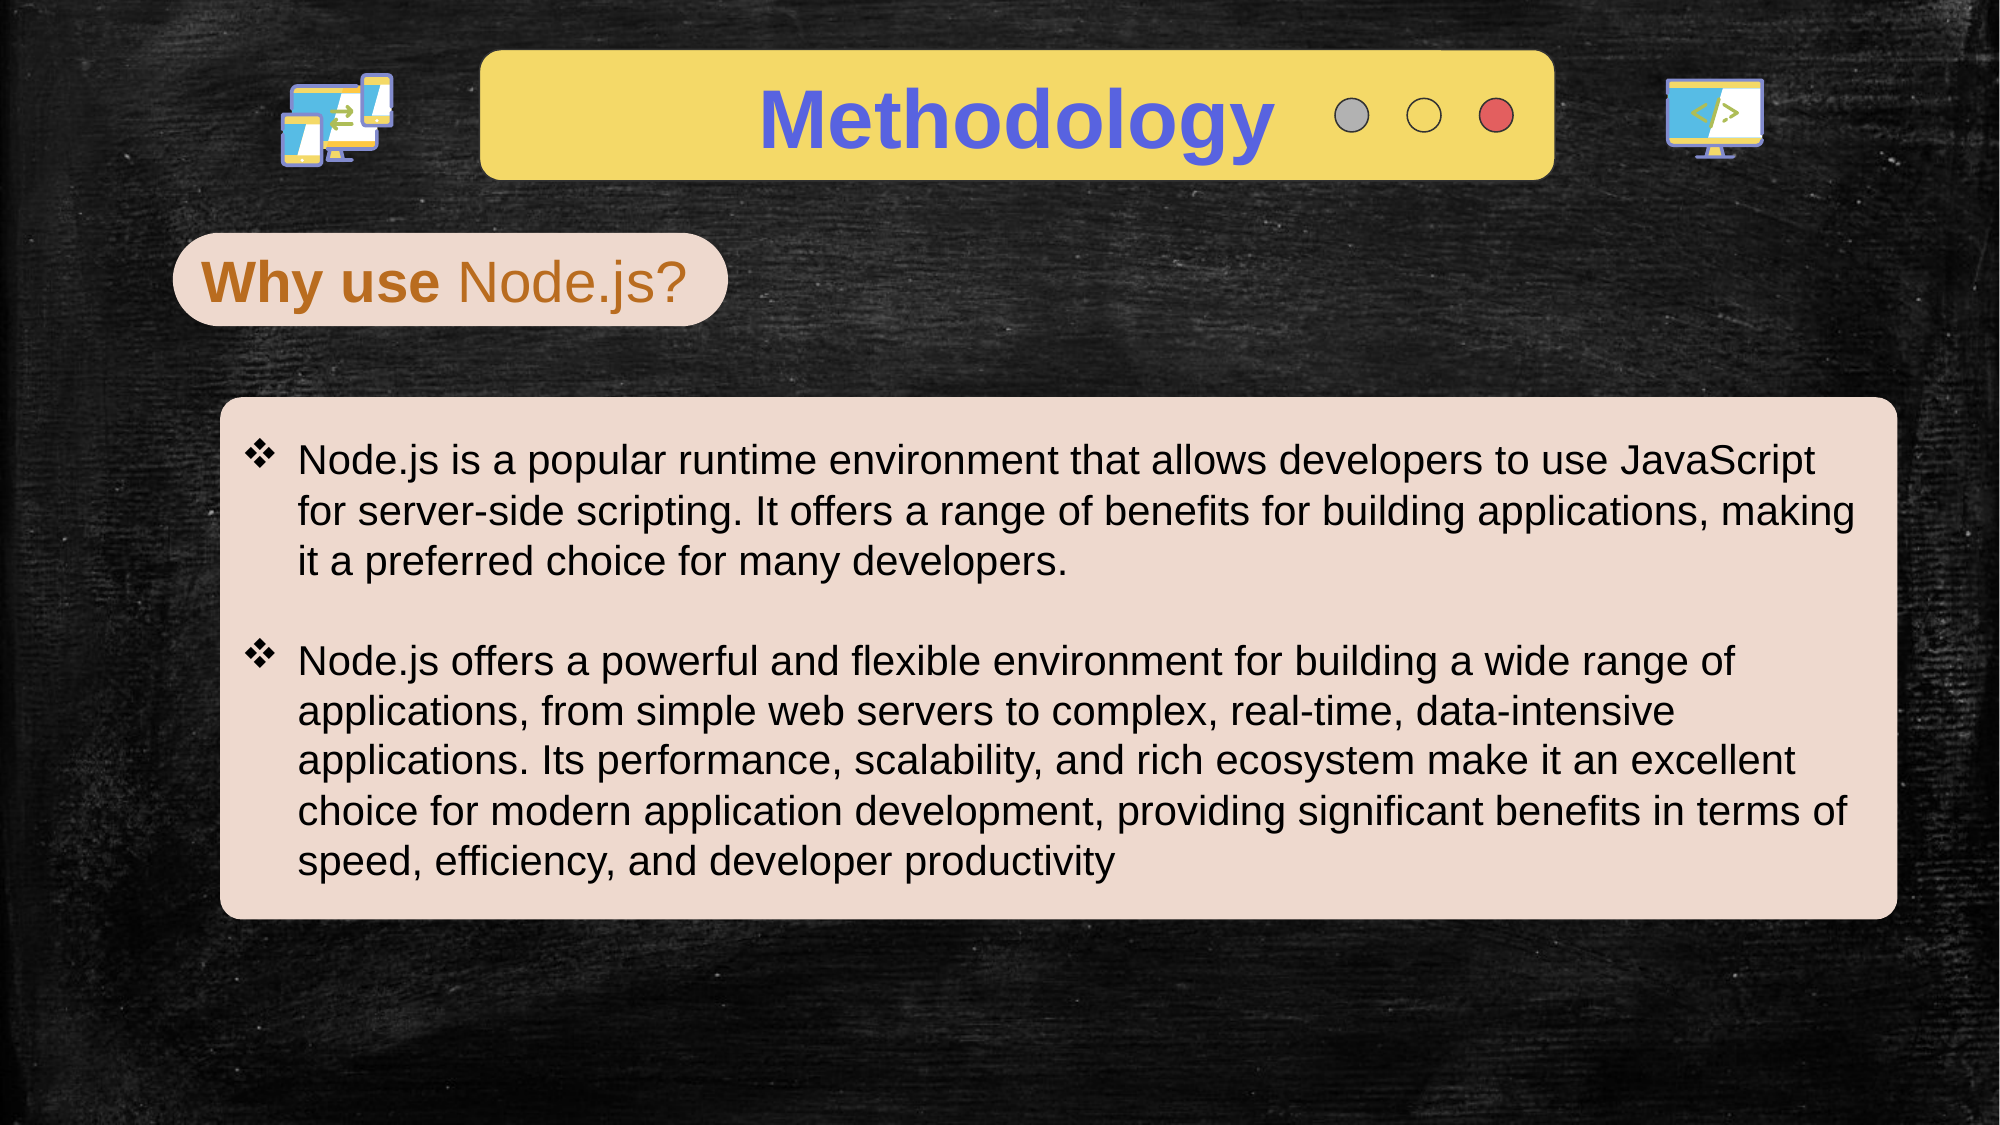

Methodology

Why use Node.js?
Node.js is a popular runtime environment that allows developers to use JavaScript for server-side scripting. It offers a range of benefits for building applications, making it a preferred choice for many developers.

Node.js offers a powerful and flexible environment for building a wide range of applications, from simple web servers to complex, real-time, data-intensive applications. Its performance, scalability, and rich ecosystem make it an excellent choice for modern application development, providing significant benefits in terms of speed, efficiency, and developer productivity